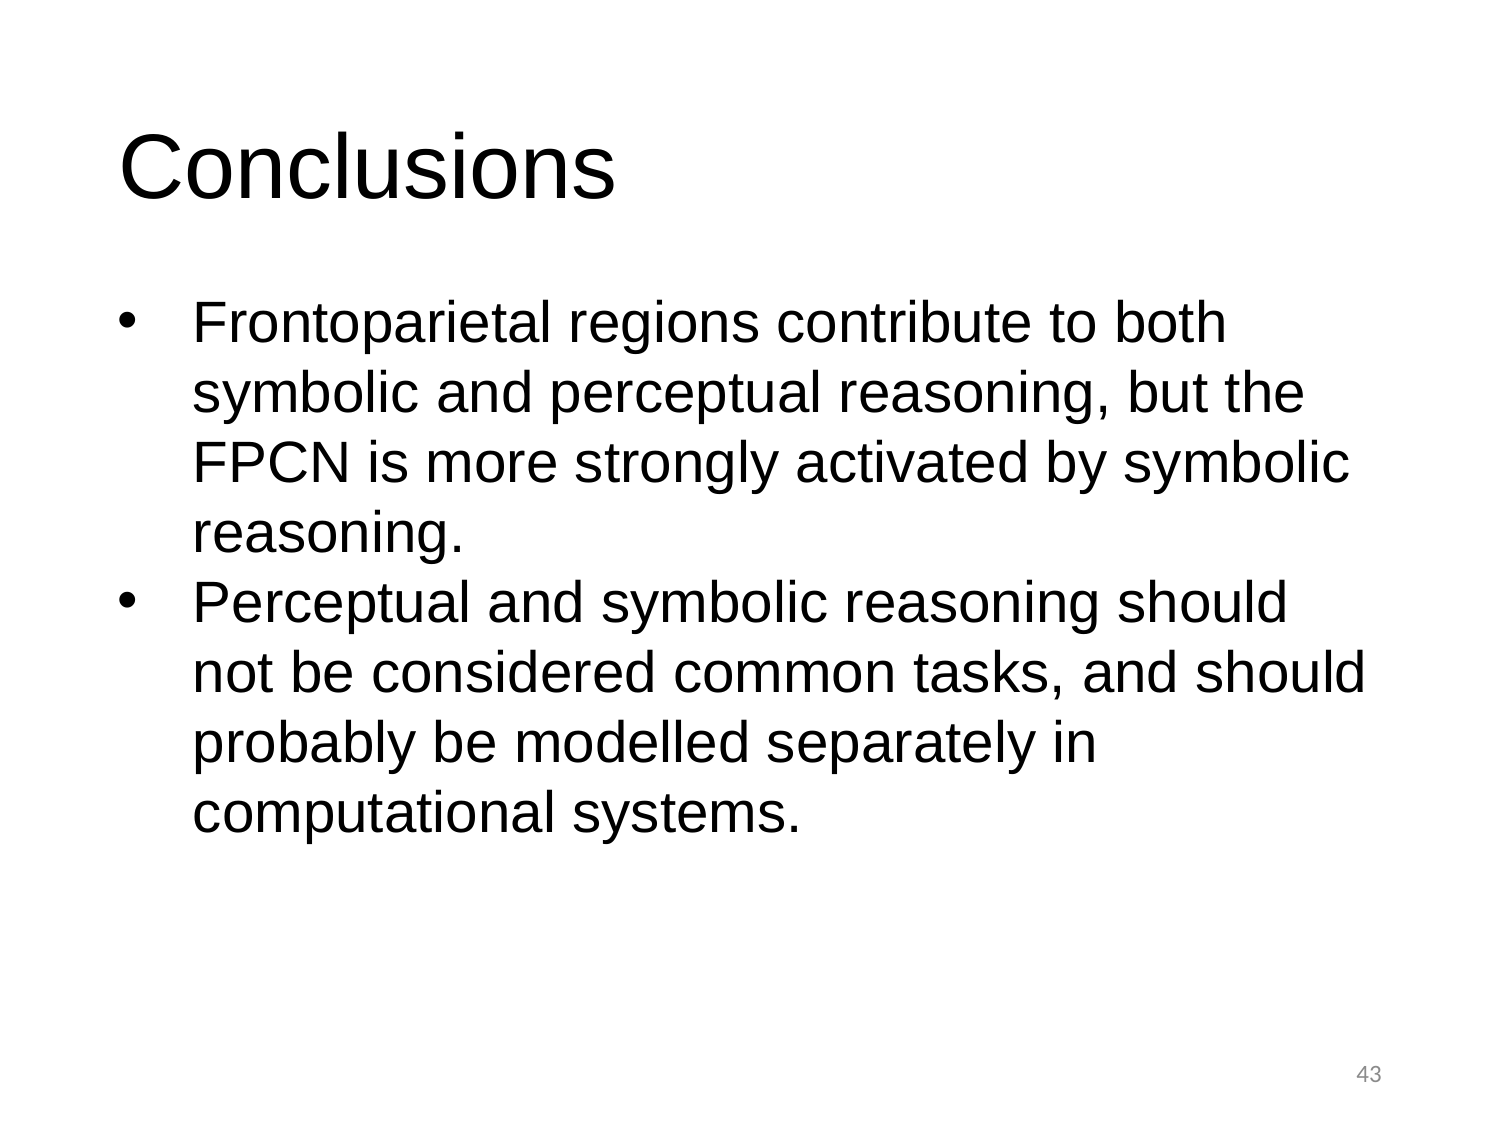

# Conclusions
Frontoparietal regions contribute to both symbolic and perceptual reasoning, but the FPCN is more strongly activated by symbolic reasoning.
Perceptual and symbolic reasoning should not be considered common tasks, and should probably be modelled separately in computational systems.
43